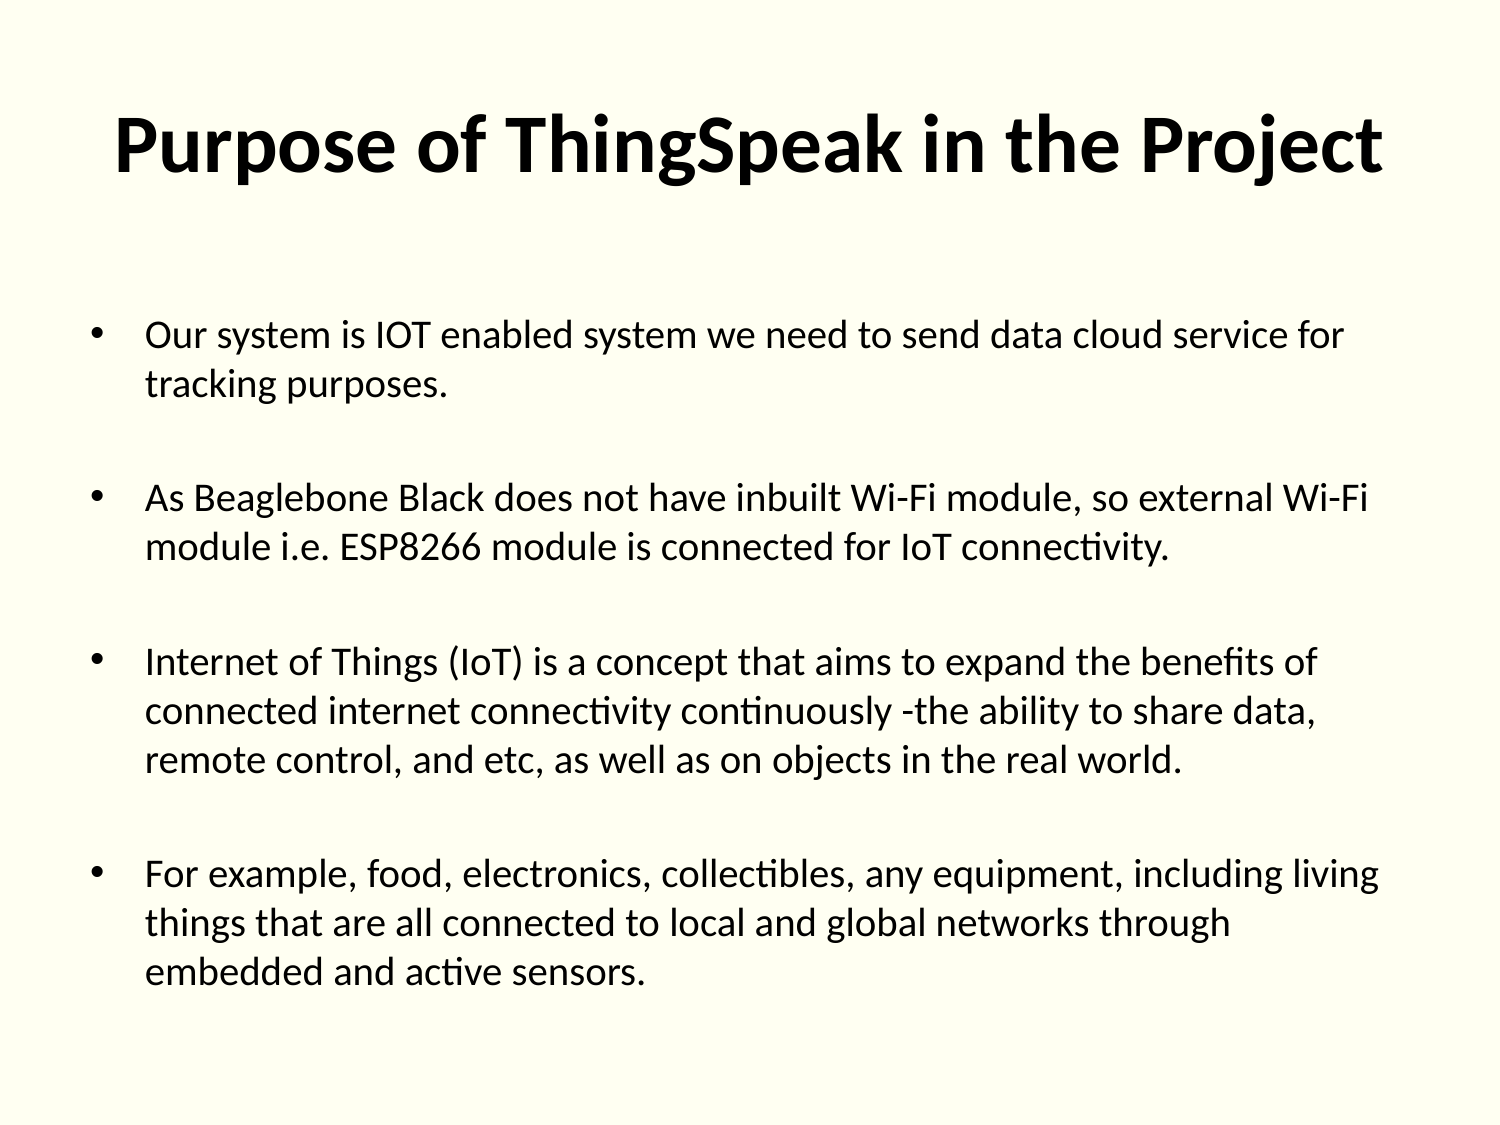

# Purpose of ThingSpeak in the Project
Our system is IOT enabled system we need to send data cloud service for tracking purposes.

As Beaglebone Black does not have inbuilt Wi-Fi module, so external Wi-Fi module i.e. ESP8266 module is connected for IoT connectivity.

Internet of Things (IoT) is a concept that aims to expand the benefits of connected internet connectivity continuously -the ability to share data, remote control, and etc, as well as on objects in the real world.

For example, food, electronics, collectibles, any equipment, including living things that are all connected to local and global networks through embedded and active sensors.